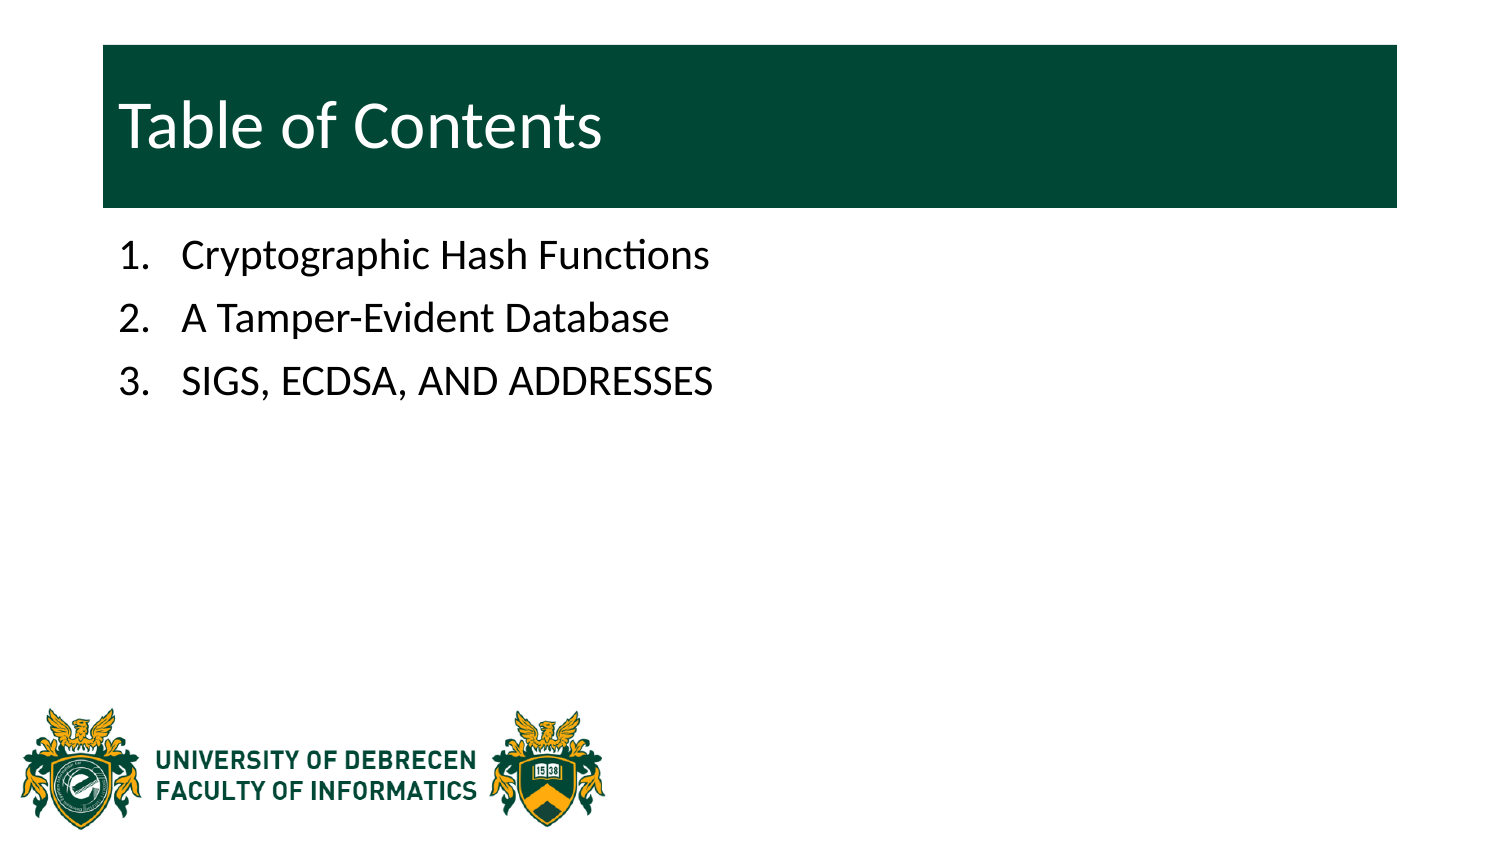

# Table of Contents
Cryptographic Hash Functions
A Tamper-Evident Database
SIGS, ECDSA, AND ADDRESSES